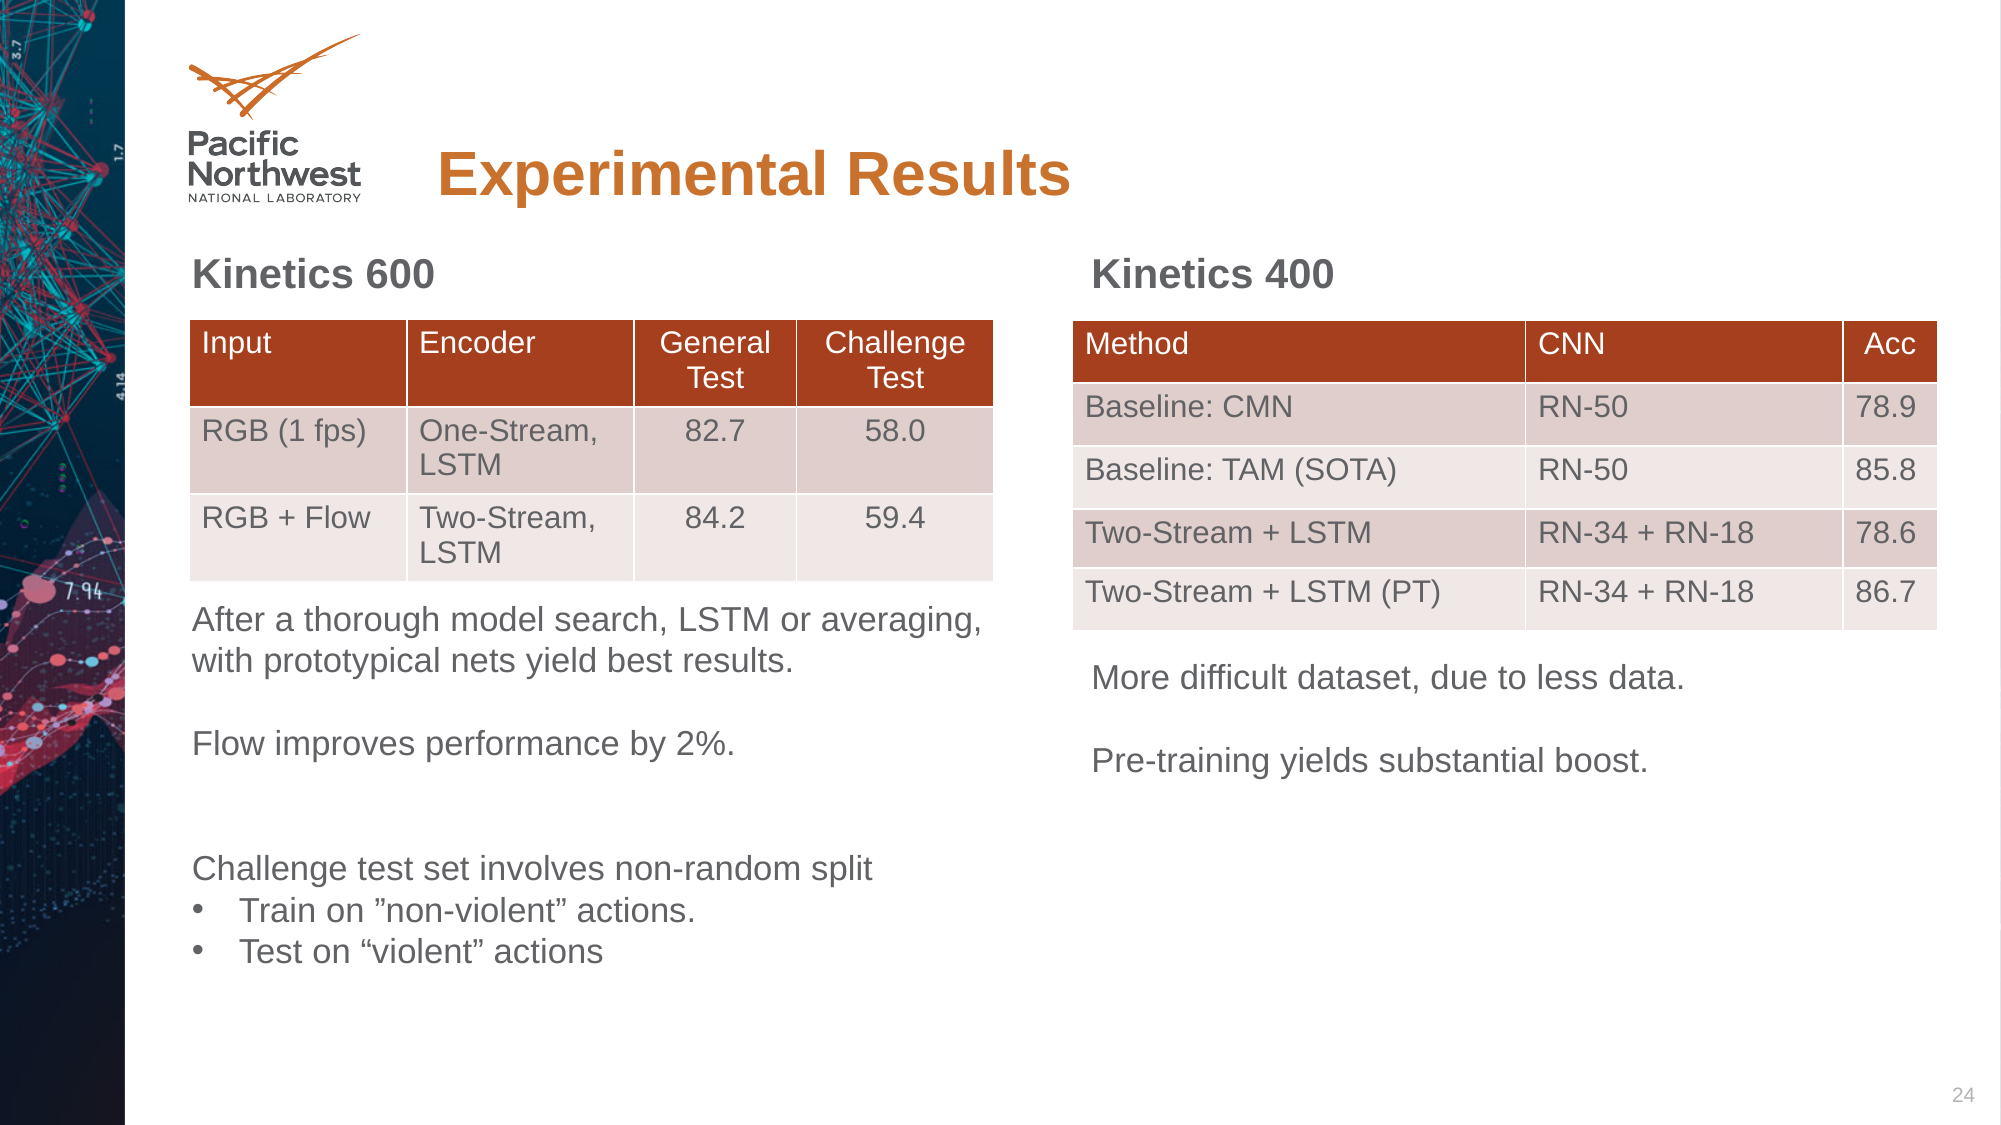

# Experimental Results
Kinetics 600

After a thorough model search, LSTM or averaging, with prototypical nets yield best results.

Flow improves performance by 2%.

Challenge test set involves non-random split
Train on ”non-violent” actions.
Test on “violent” actions

Kinetics 400

More difficult dataset, due to less data.

Pre-training yields substantial boost.
| Input​ | Encoder​ | General Test​ | Challenge Test​ |
| --- | --- | --- | --- |
| RGB (1 fps)​ | One-Stream, LSTM​ | 82.7​ | 58.0 |
| RGB + Flow ​ | Two-Stream, LSTM​ | 84.2​ | 59.4​ |
| Method​ | CNN​ | Acc |
| --- | --- | --- |
| Baseline: CMN | RN-50​ | 78.9​ |
| Baseline: TAM (SOTA)​ | RN-50​ | 85.8​ |
| Two-Stream + LSTM​ | RN-34 + RN-18 | 78.6 |
| Two-Stream + LSTM (PT)​ | RN-34 + RN-18​ | 86.7​ |
24